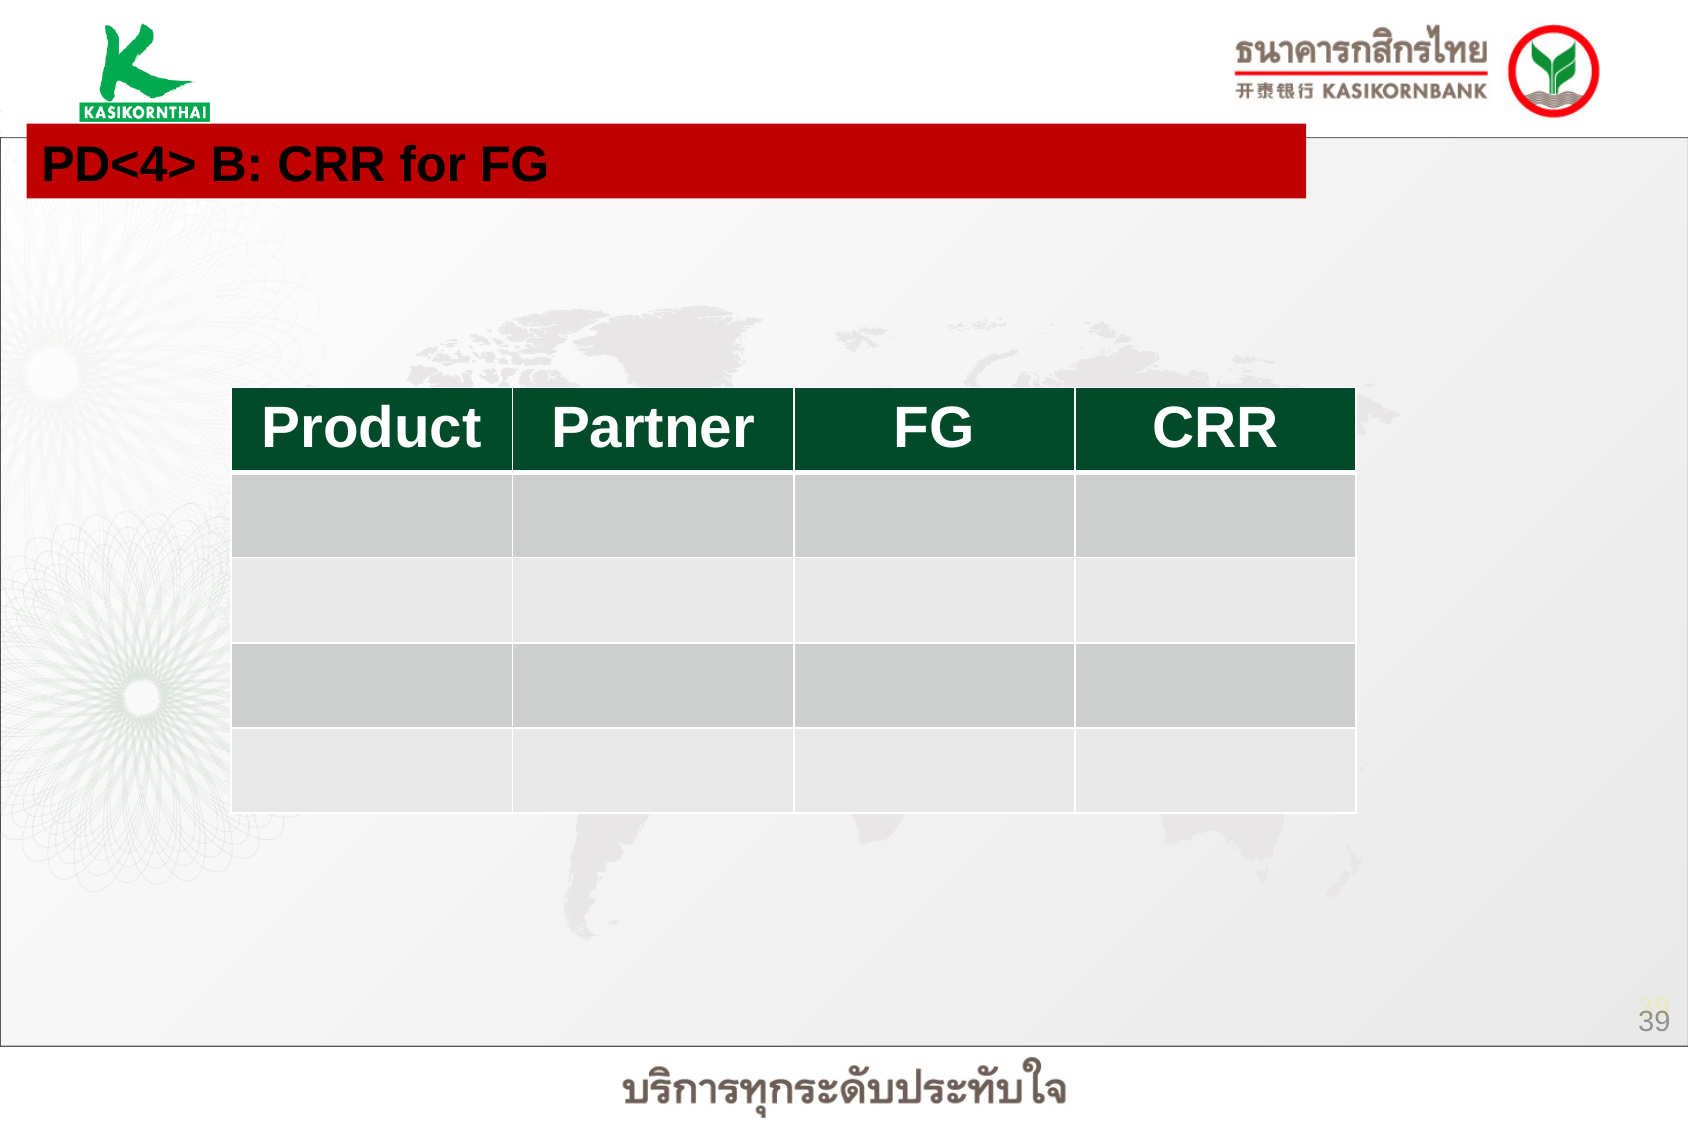

PD<4> B: CRR for FG
| Product | Partner | FG | CRR |
| --- | --- | --- | --- |
|  |  |  |  |
|  |  |  |  |
|  |  |  |  |
|  |  |  |  |